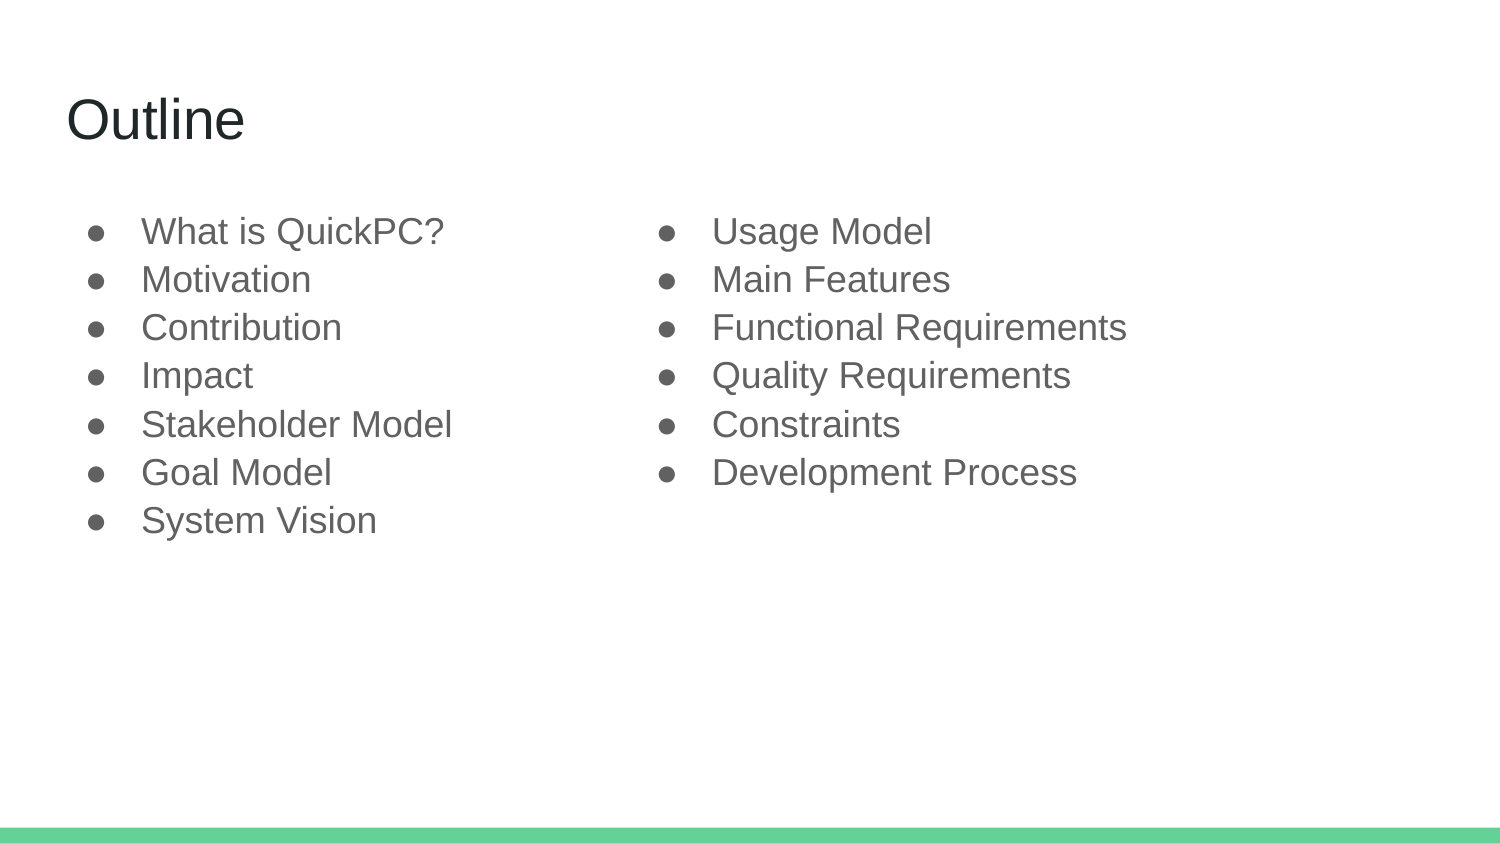

# Outline
What is QuickPC?
Motivation
Contribution
Impact
Stakeholder Model
Goal Model
System Vision

Usage Model
Main Features
Functional Requirements
Quality Requirements
Constraints
Development Process